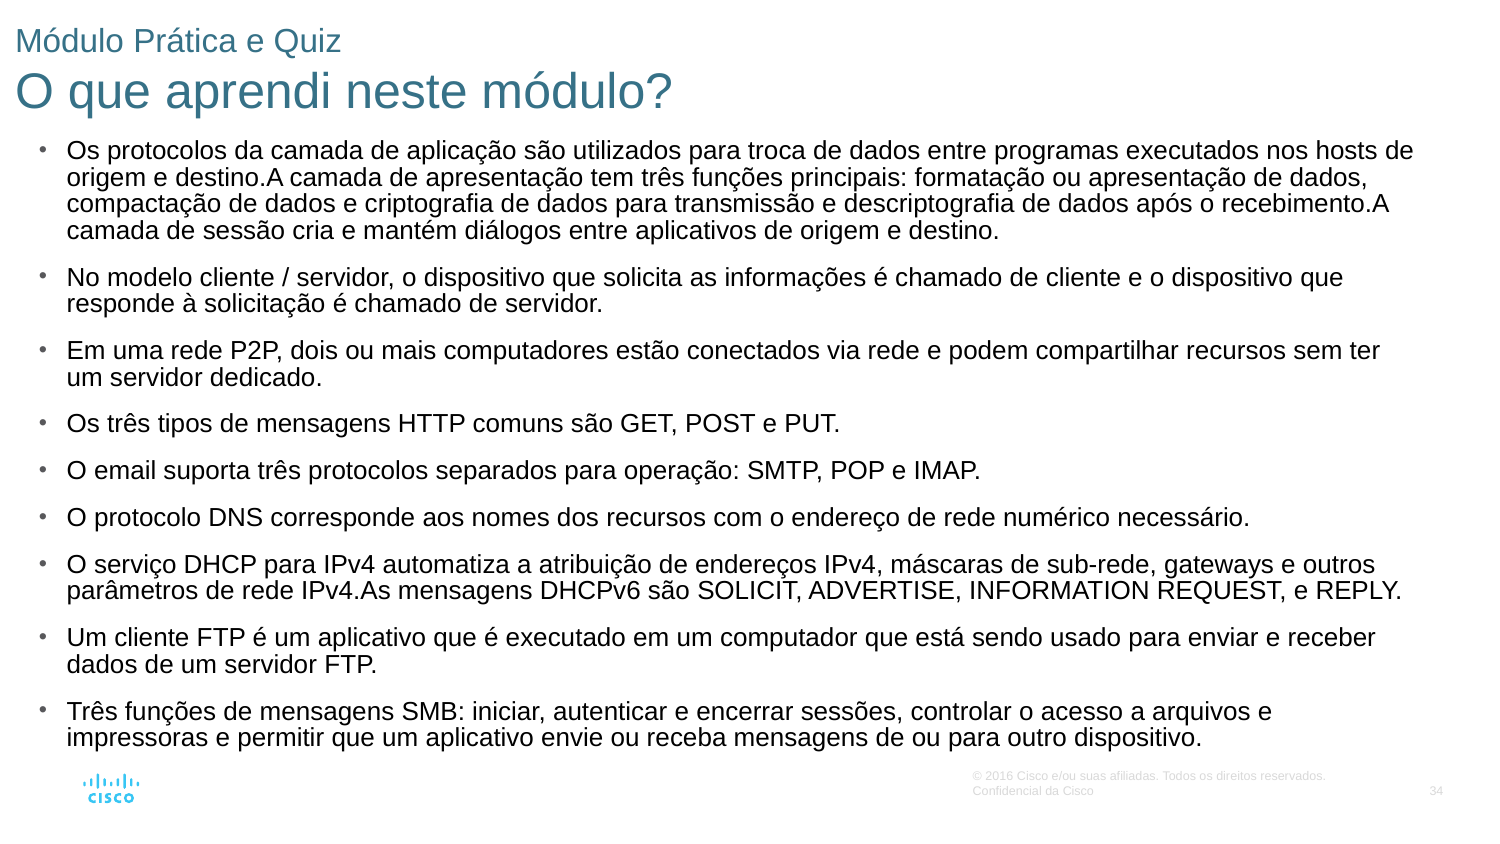

# Módulo Prática e Quiz O que aprendi neste módulo?
Os protocolos da camada de aplicação são utilizados para troca de dados entre programas executados nos hosts de origem e destino.A camada de apresentação tem três funções principais: formatação ou apresentação de dados, compactação de dados e criptografia de dados para transmissão e descriptografia de dados após o recebimento.A camada de sessão cria e mantém diálogos entre aplicativos de origem e destino.
No modelo cliente / servidor, o dispositivo que solicita as informações é chamado de cliente e o dispositivo que responde à solicitação é chamado de servidor.
Em uma rede P2P, dois ou mais computadores estão conectados via rede e podem compartilhar recursos sem ter um servidor dedicado.
Os três tipos de mensagens HTTP comuns são GET, POST e PUT.
O email suporta três protocolos separados para operação: SMTP, POP e IMAP.
O protocolo DNS corresponde aos nomes dos recursos com o endereço de rede numérico necessário.
O serviço DHCP para IPv4 automatiza a atribuição de endereços IPv4, máscaras de sub-rede, gateways e outros parâmetros de rede IPv4.As mensagens DHCPv6 são SOLICIT, ADVERTISE, INFORMATION REQUEST, e REPLY.
Um cliente FTP é um aplicativo que é executado em um computador que está sendo usado para enviar e receber dados de um servidor FTP.
Três funções de mensagens SMB: iniciar, autenticar e encerrar sessões, controlar o acesso a arquivos e impressoras e permitir que um aplicativo envie ou receba mensagens de ou para outro dispositivo.